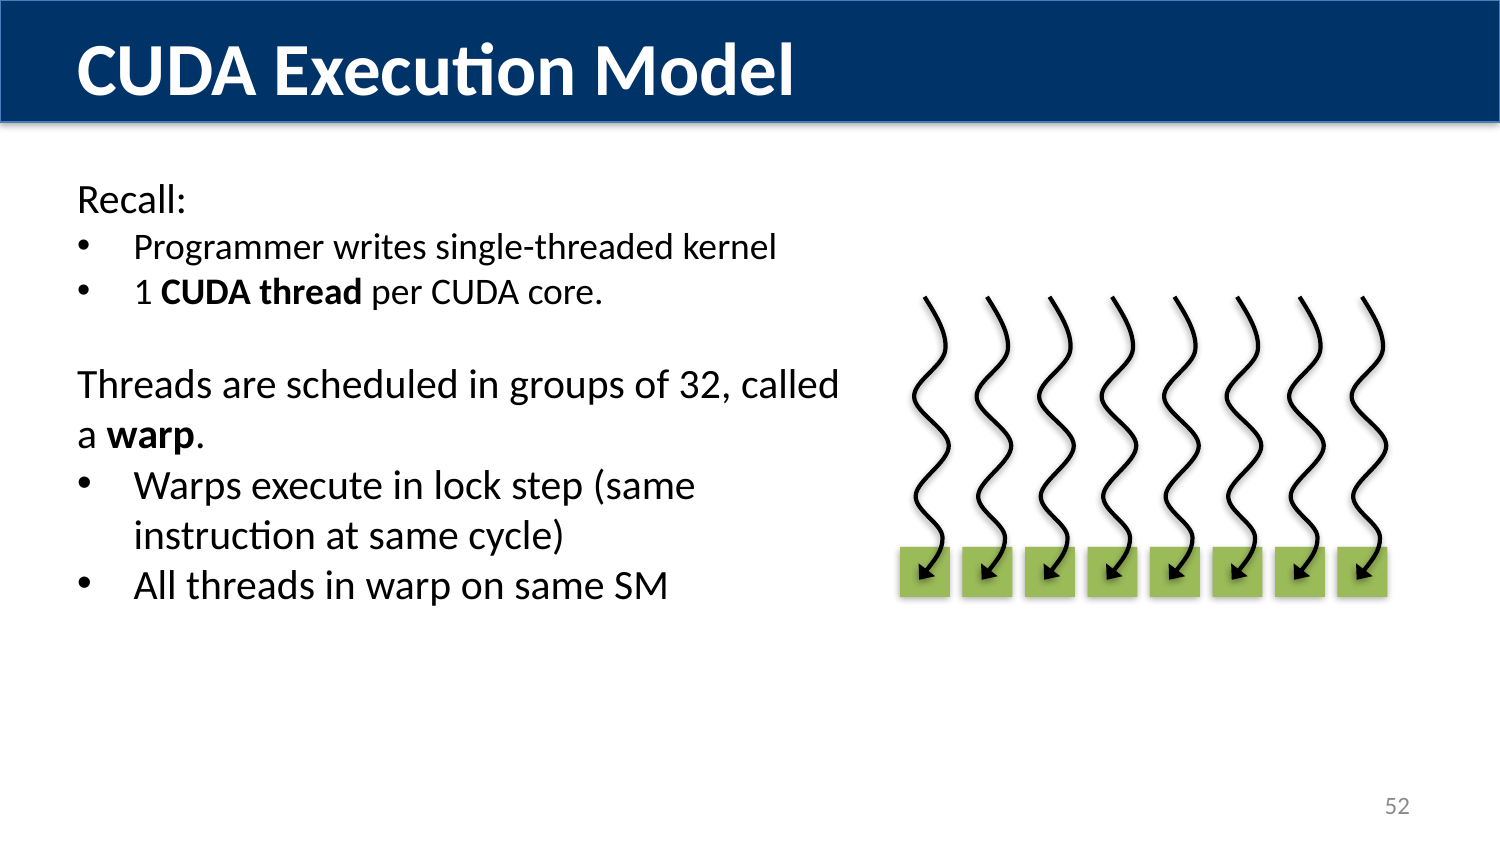

CUDA Execution Model
Recall:
Programmer writes single-threaded kernel
1 CUDA thread per CUDA core.

Threads are scheduled in groups of 32, called a warp.
Warps execute in lock step (same instruction at same cycle)
All threads in warp on same SM

52